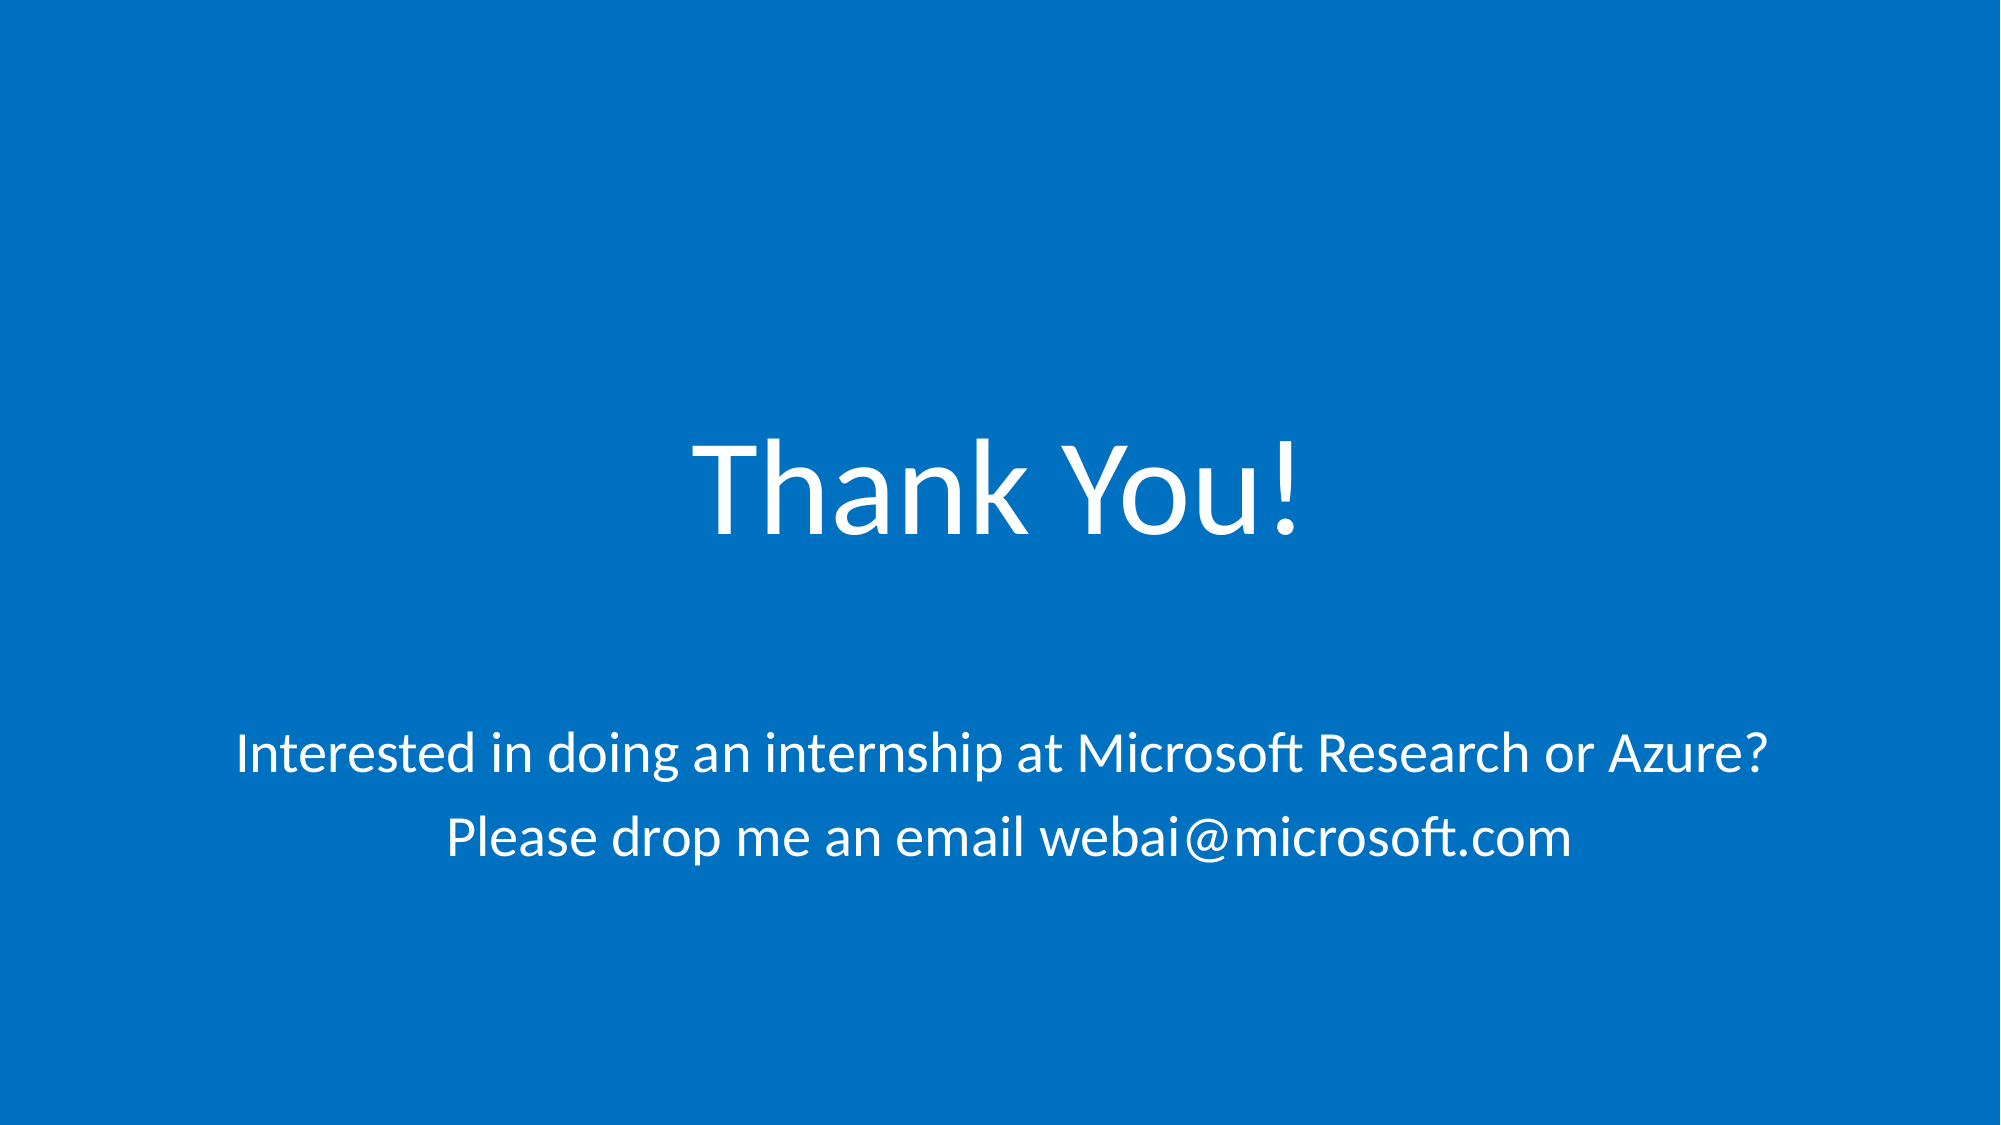

# Thank You!
Interested in doing an internship at Microsoft Research or Azure?
Please drop me an email webai@microsoft.com
70